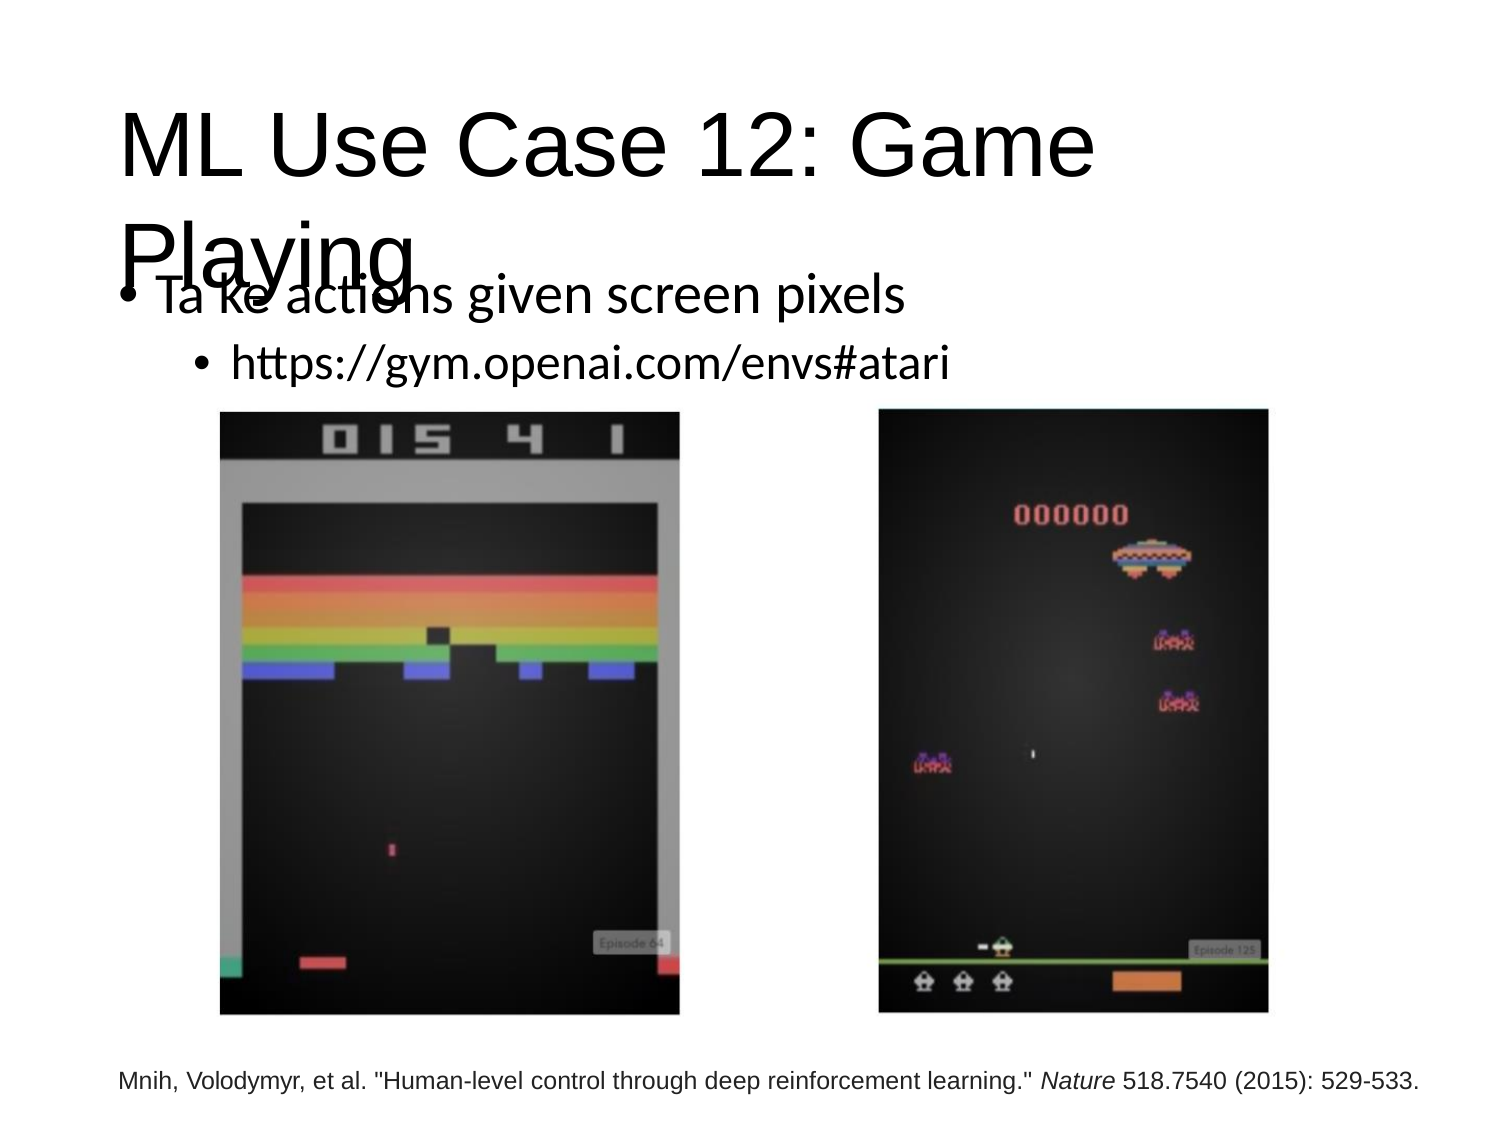

ML Use Case 12: Game Playing
• Ta ke actions given screen pixels
• https://gym.openai.com/envs#atari
Mnih, Volodymyr, et al. "Human-level control through deep reinforcement learning." Nature 518.7540 (2015): 529-533.